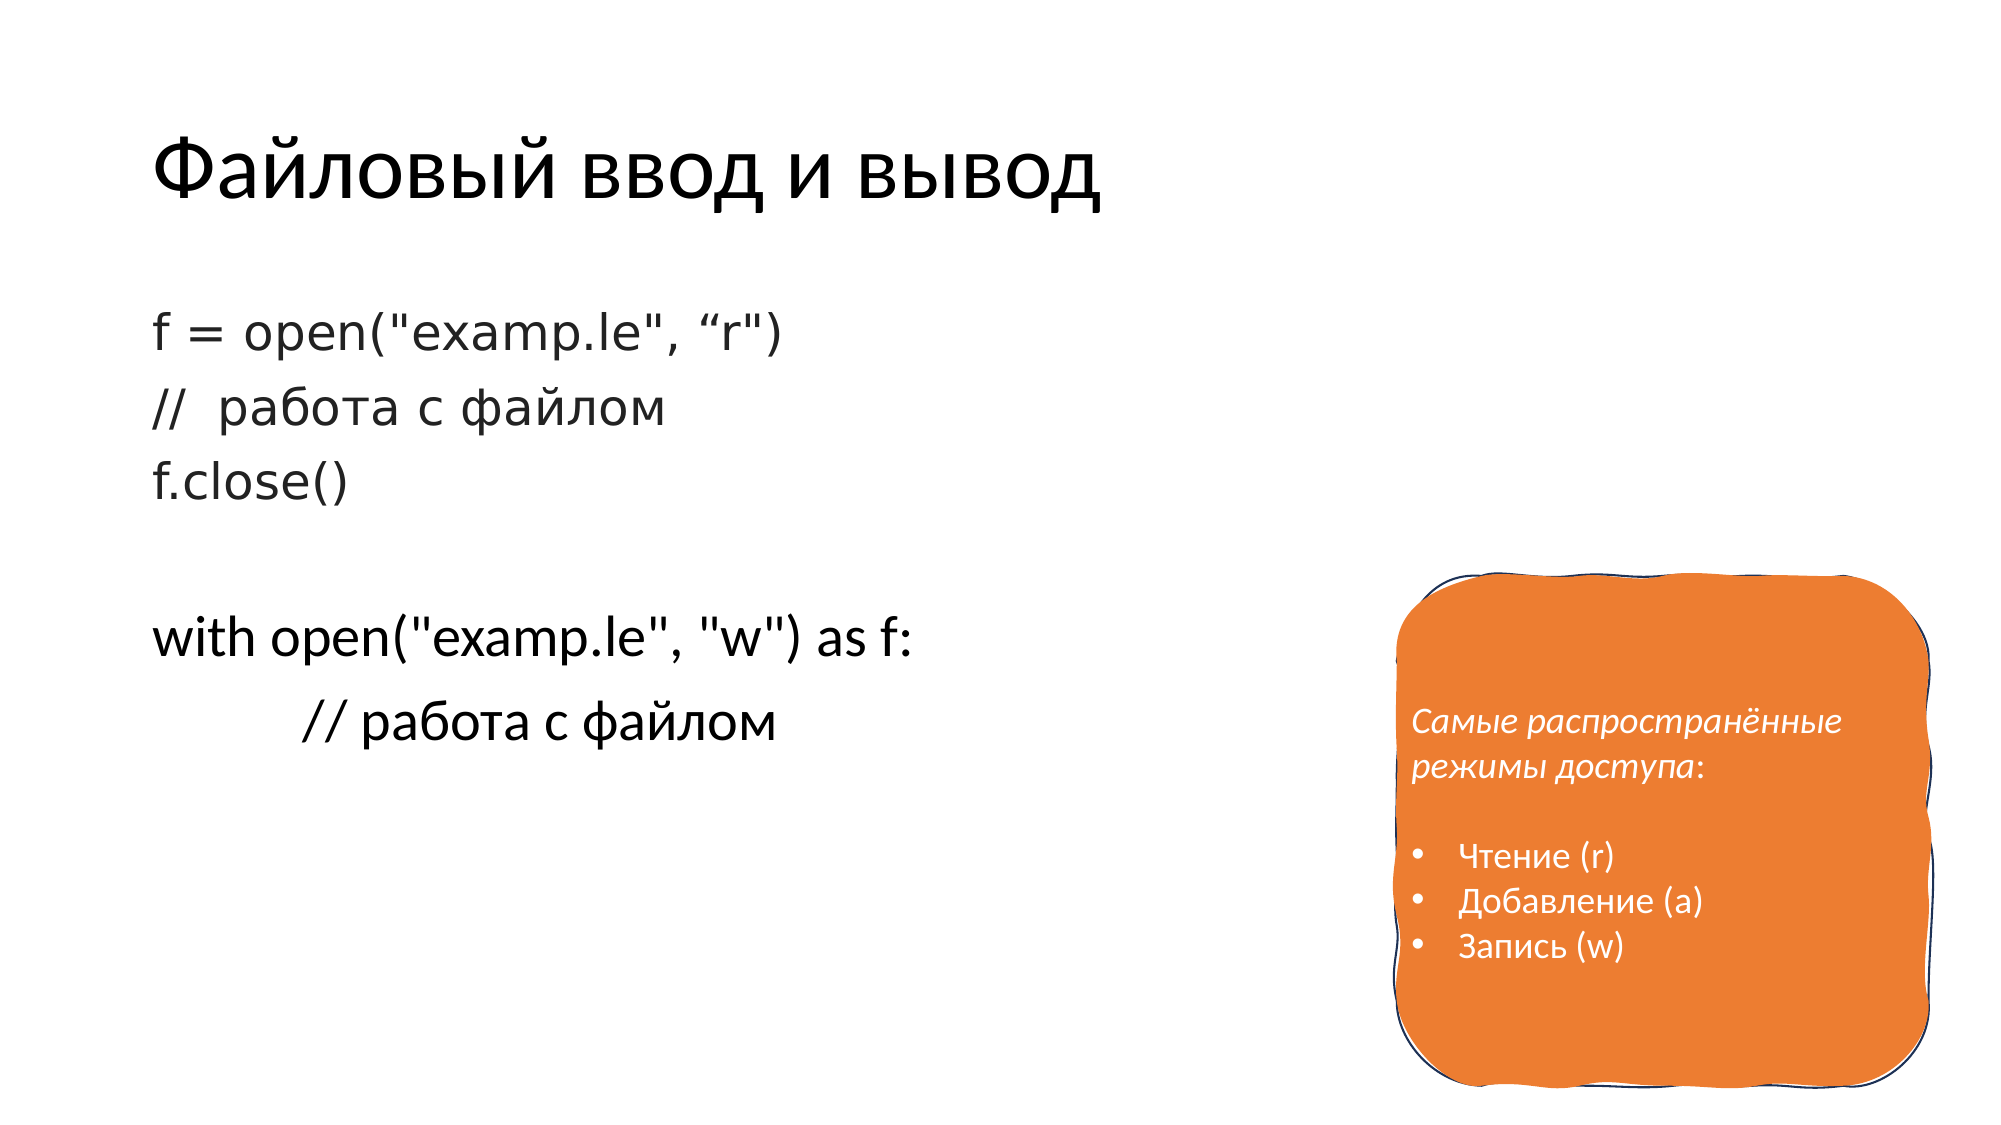

# Файловый ввод и вывод
f = open("examp.le", “r")
//  работа с файлом
f.close()

with open("examp.le", "w") as f:
	// работа с файлом
Самые распространённые режимы доступа:

Чтение (r)
Добавление (a)
Запись (w)